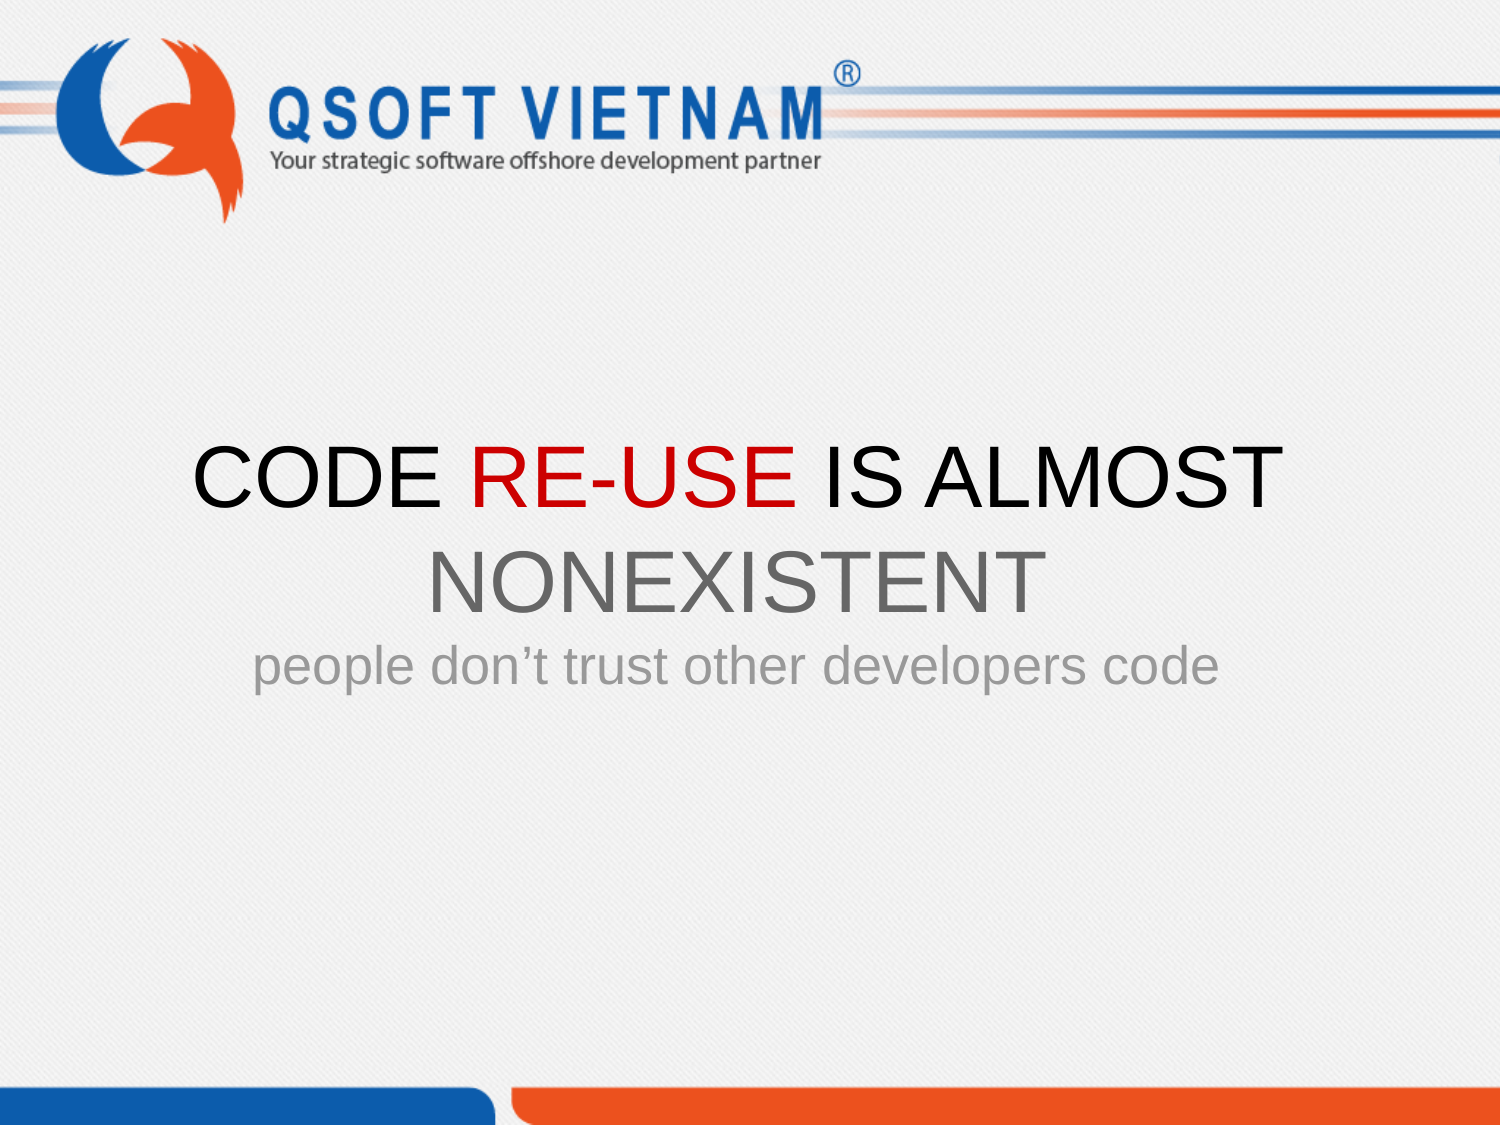

CODE RE-USE IS ALMOST NONEXISTENT
people don’t trust other developers code